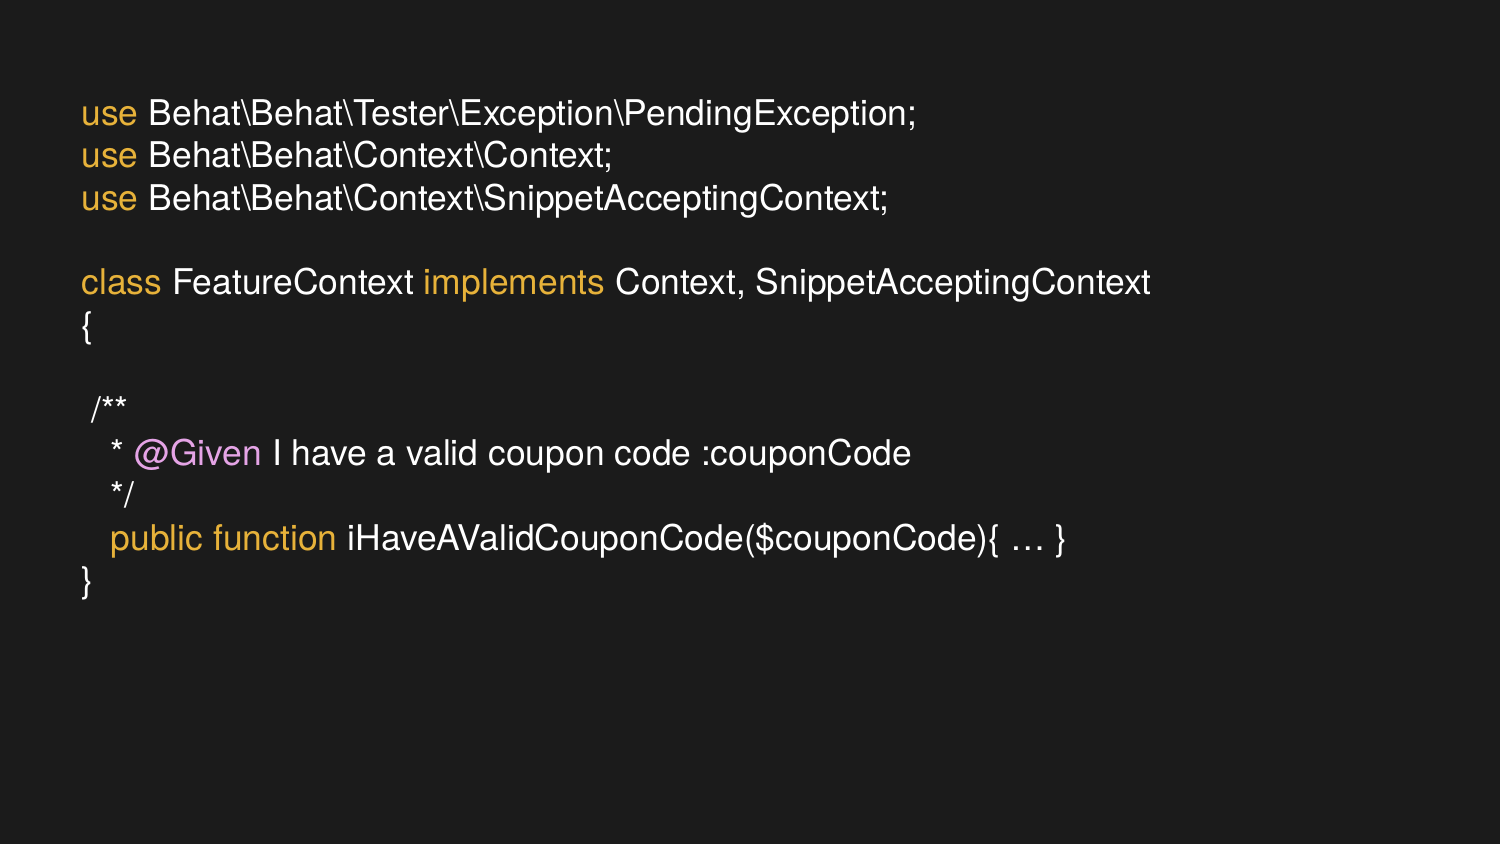

use Behat\Behat\Tester\Exception\PendingException;
use Behat\Behat\Context\Context;
use Behat\Behat\Context\SnippetAcceptingContext;
class FeatureContext implements Context, SnippetAcceptingContext
{

 /**
   * @Given I have a valid coupon code :couponCode
   */
   public function iHaveAValidCouponCode($couponCode){ … }
}